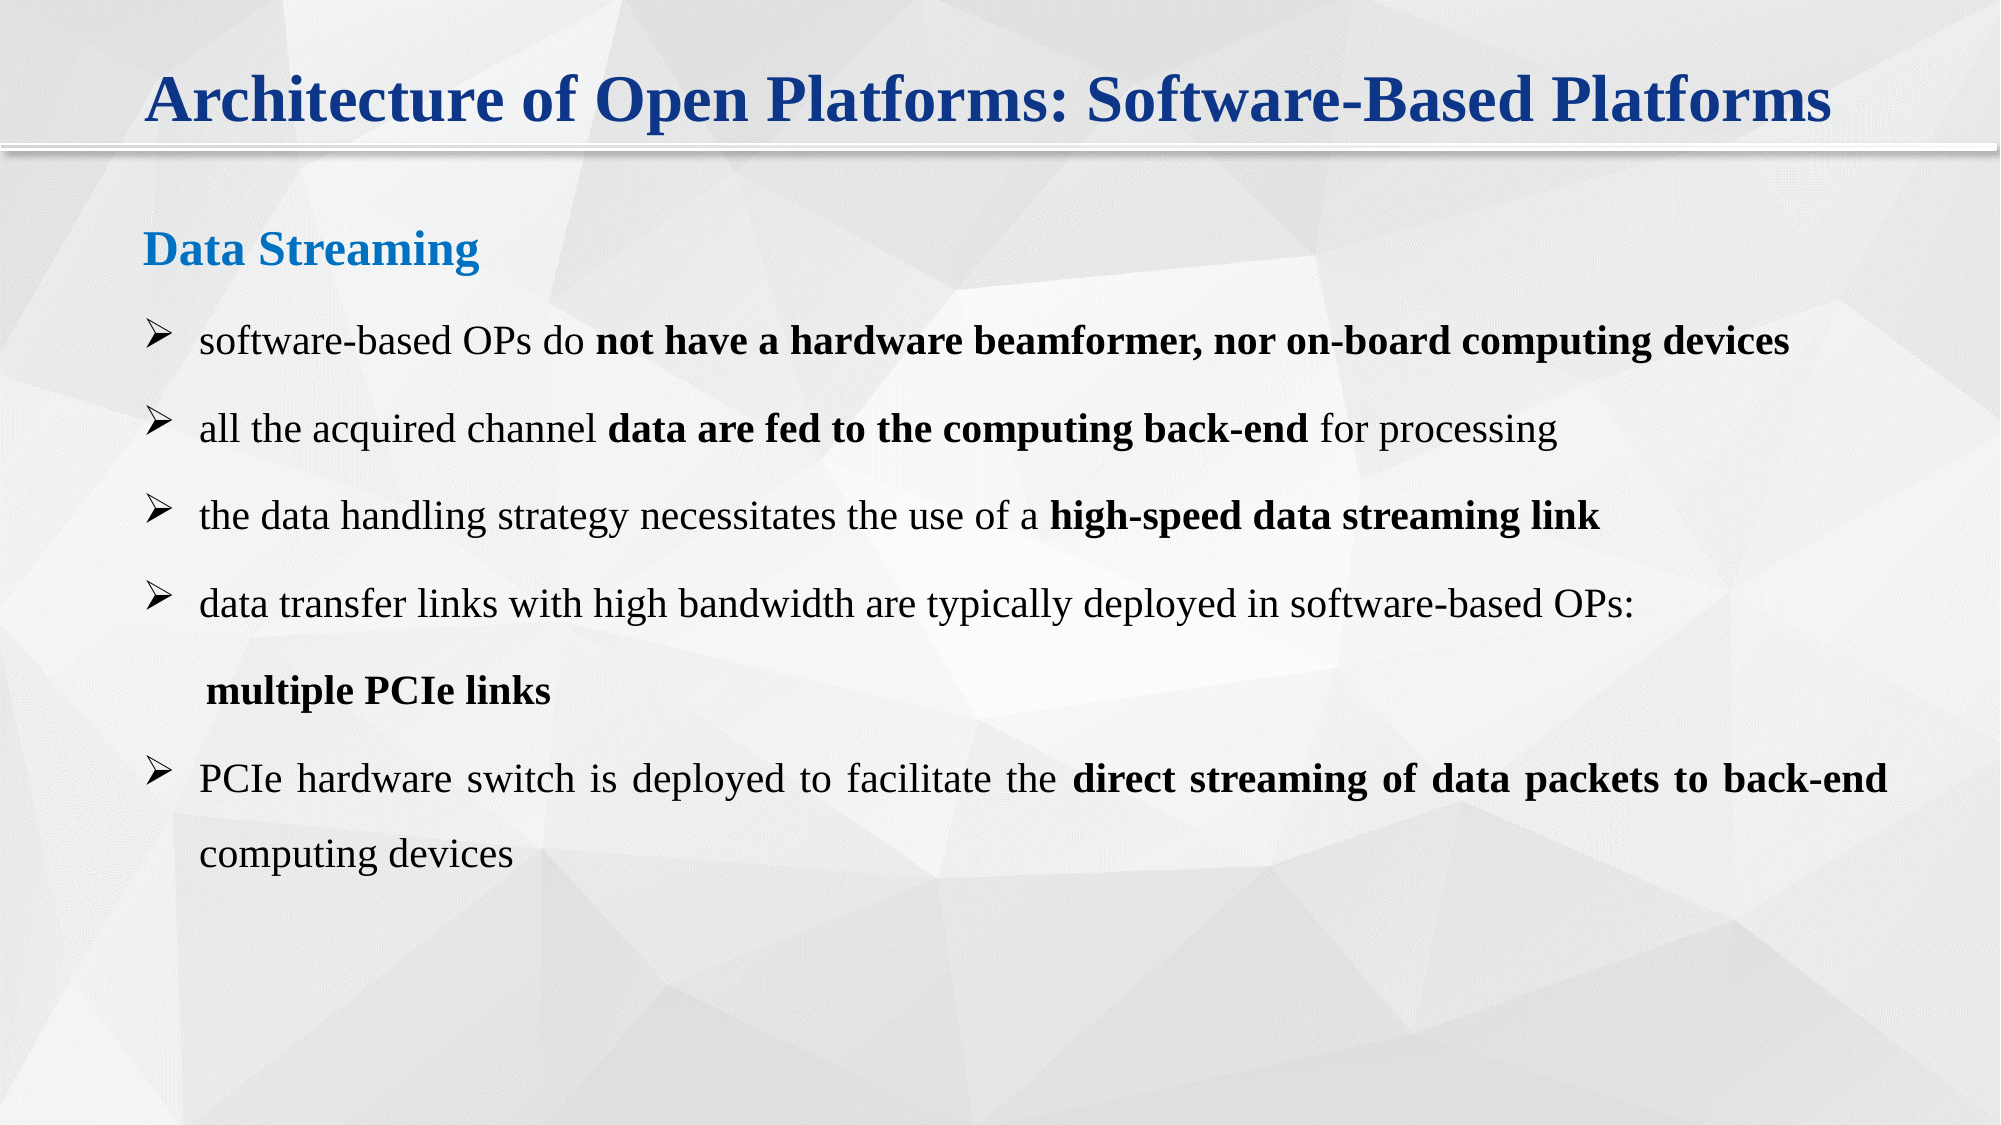

Architecture of Open Platforms: Software-Based Platforms

Data Streaming
software-based OPs do not have a hardware beamformer, nor on-board computing devices
all the acquired channel data are fed to the computing back-end for processing
the data handling strategy necessitates the use of a high-speed data streaming link
data transfer links with high bandwidth are typically deployed in software-based OPs:
      multiple PCIe links
PCIe hardware switch is deployed to facilitate the direct streaming of data packets to back-end computing devices
16